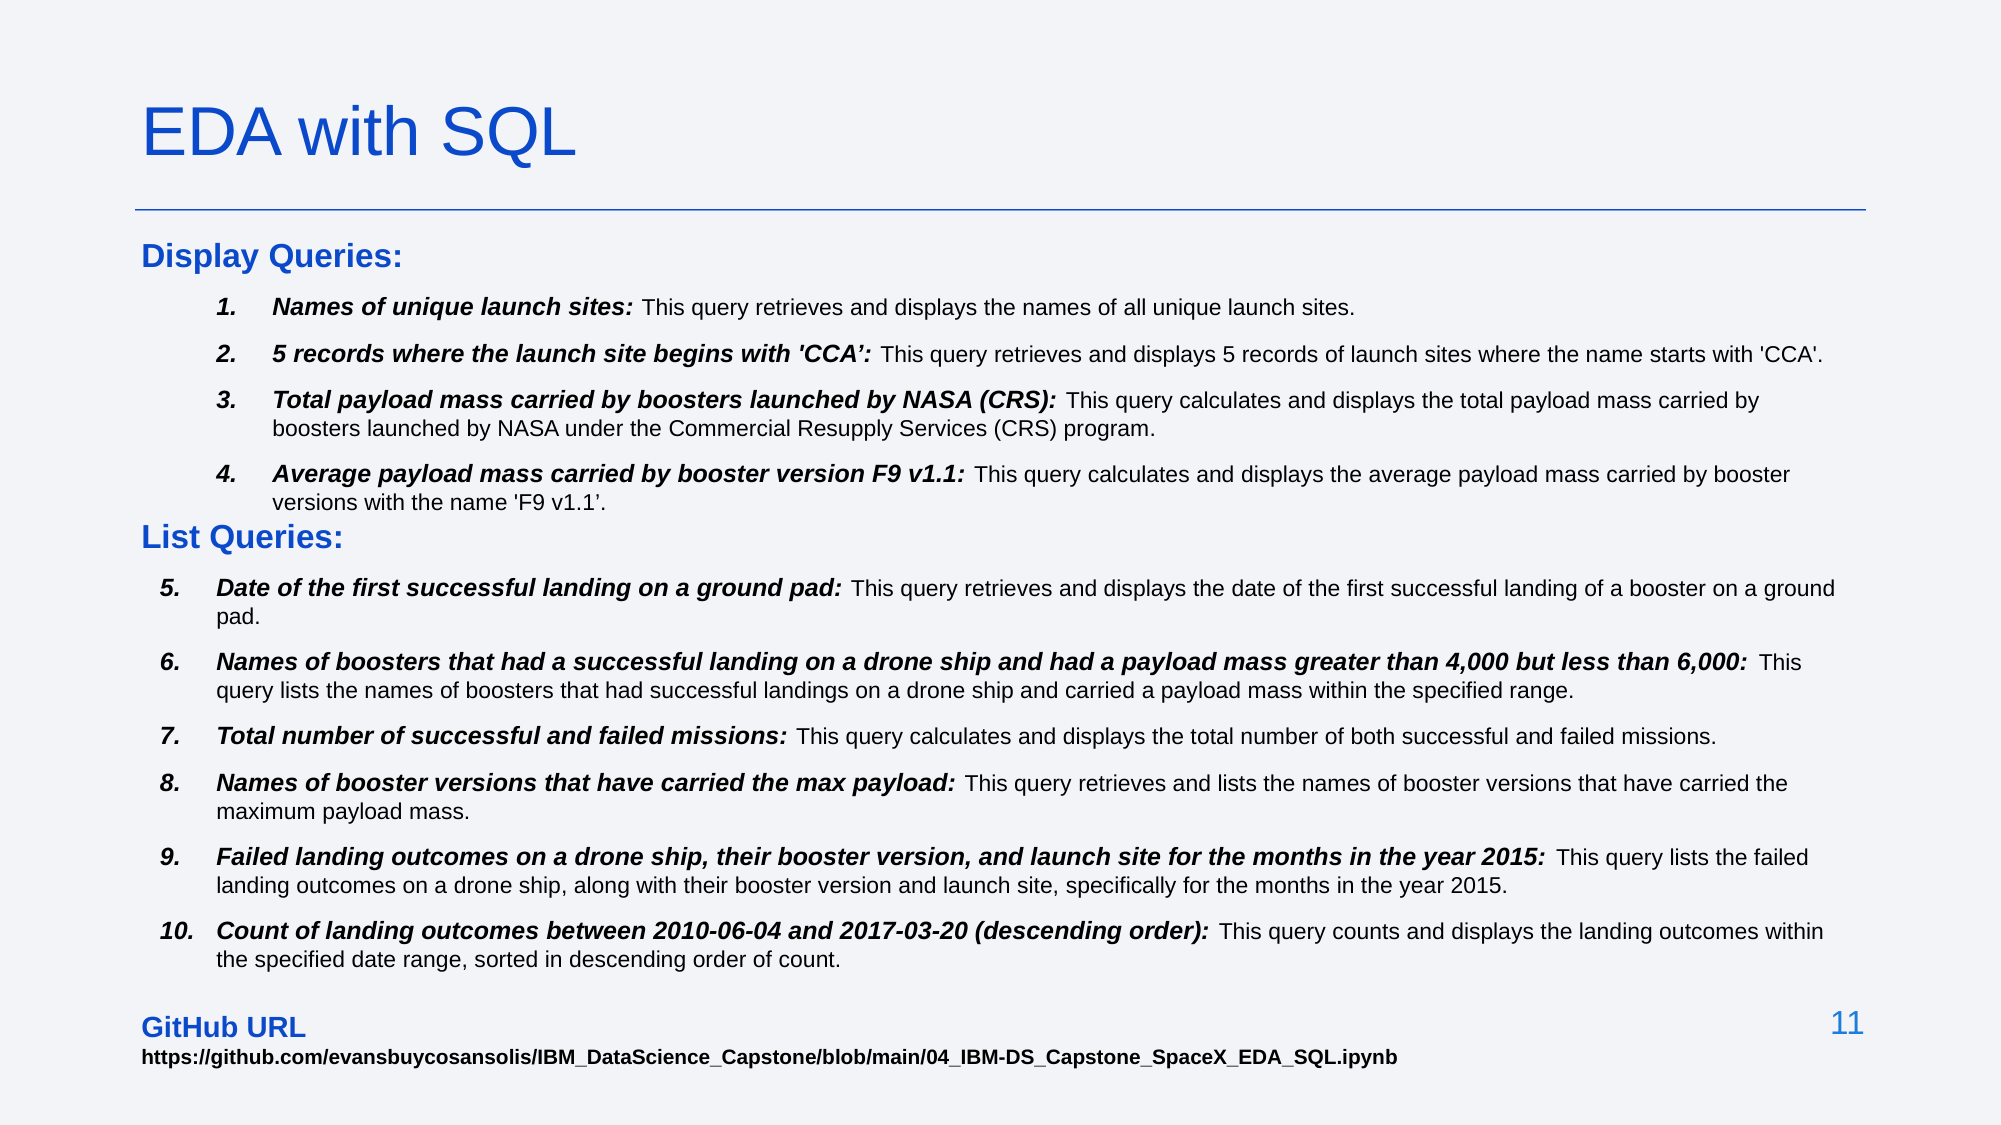

EDA with SQL
Display Queries:
Names of unique launch sites: This query retrieves and displays the names of all unique launch sites.
5 records where the launch site begins with 'CCA’: This query retrieves and displays 5 records of launch sites where the name starts with 'CCA'.
Total payload mass carried by boosters launched by NASA (CRS): This query calculates and displays the total payload mass carried by boosters launched by NASA under the Commercial Resupply Services (CRS) program.
Average payload mass carried by booster version F9 v1.1: This query calculates and displays the average payload mass carried by booster versions with the name 'F9 v1.1’.
List Queries:
Date of the first successful landing on a ground pad: This query retrieves and displays the date of the first successful landing of a booster on a ground pad.
Names of boosters that had a successful landing on a drone ship and had a payload mass greater than 4,000 but less than 6,000: This query lists the names of boosters that had successful landings on a drone ship and carried a payload mass within the specified range.
Total number of successful and failed missions: This query calculates and displays the total number of both successful and failed missions.
Names of booster versions that have carried the max payload: This query retrieves and lists the names of booster versions that have carried the maximum payload mass.
Failed landing outcomes on a drone ship, their booster version, and launch site for the months in the year 2015: This query lists the failed landing outcomes on a drone ship, along with their booster version and launch site, specifically for the months in the year 2015.
Count of landing outcomes between 2010-06-04 and 2017-03-20 (descending order): This query counts and displays the landing outcomes within the specified date range, sorted in descending order of count.

GitHub URL
https://github.com/evansbuycosansolis/IBM_DataScience_Capstone/blob/main/04_IBM-DS_Capstone_SpaceX_EDA_SQL.ipynb

11